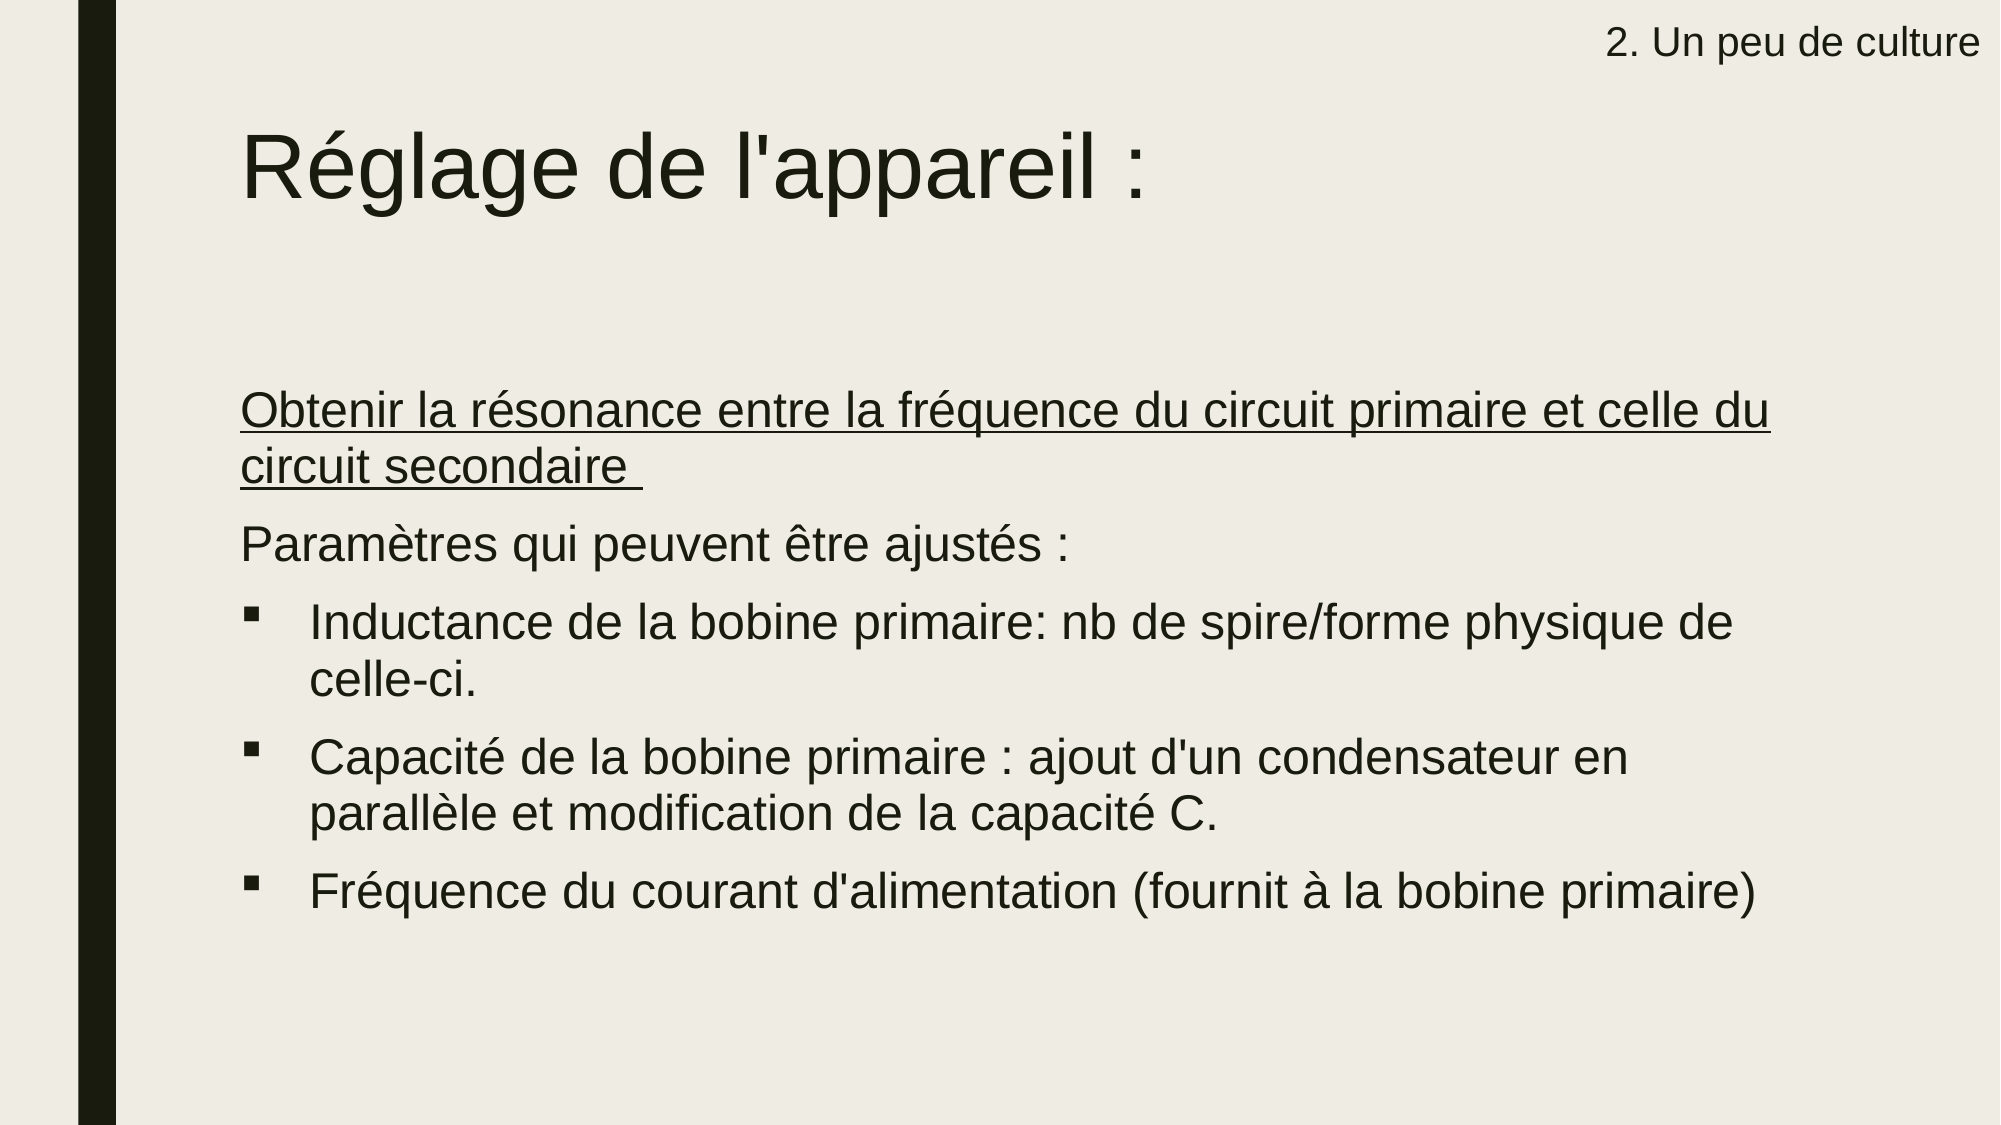

2. Un peu de culture
# Réglage de l'appareil :
Obtenir la résonance entre la fréquence du circuit primaire et celle du circuit secondaire
Paramètres qui peuvent être ajustés :
Inductance de la bobine primaire: nb de spire/forme physique de celle-ci.
Capacité de la bobine primaire : ajout d'un condensateur en parallèle et modification de la capacité C.
Fréquence du courant d'alimentation (fournit à la bobine primaire)